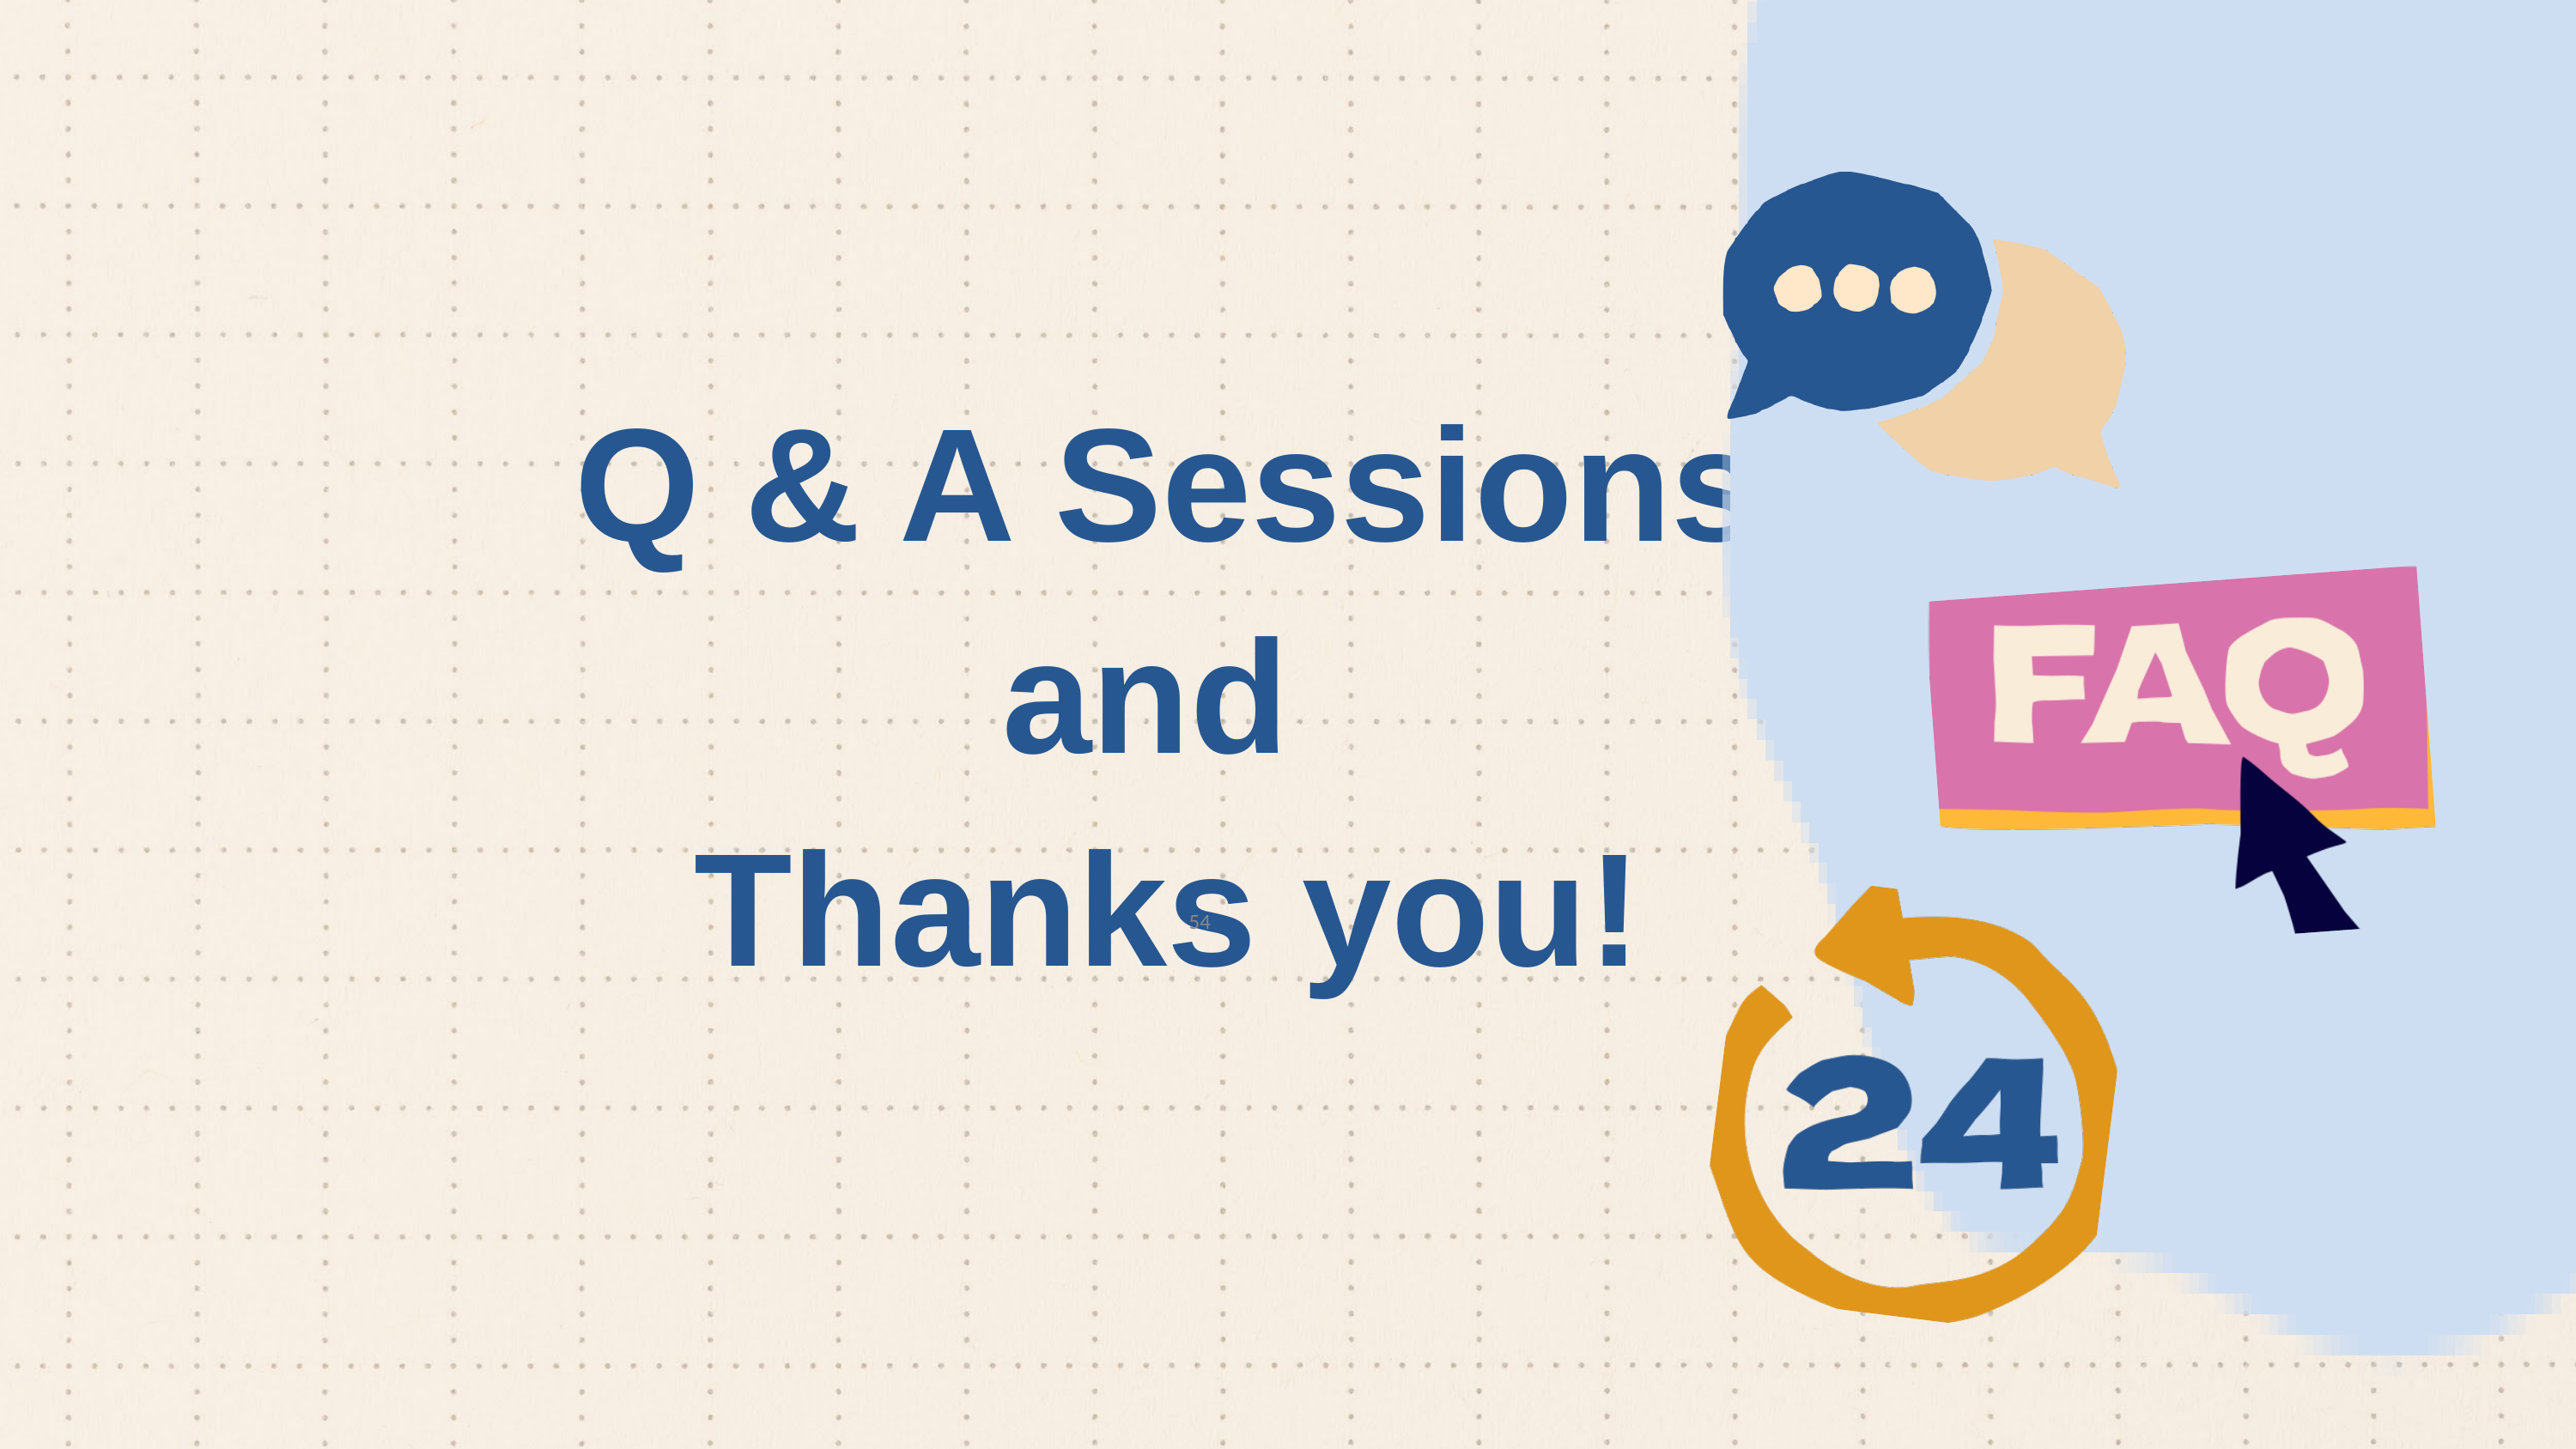

Q & A Sessions
and
Thanks you!

54